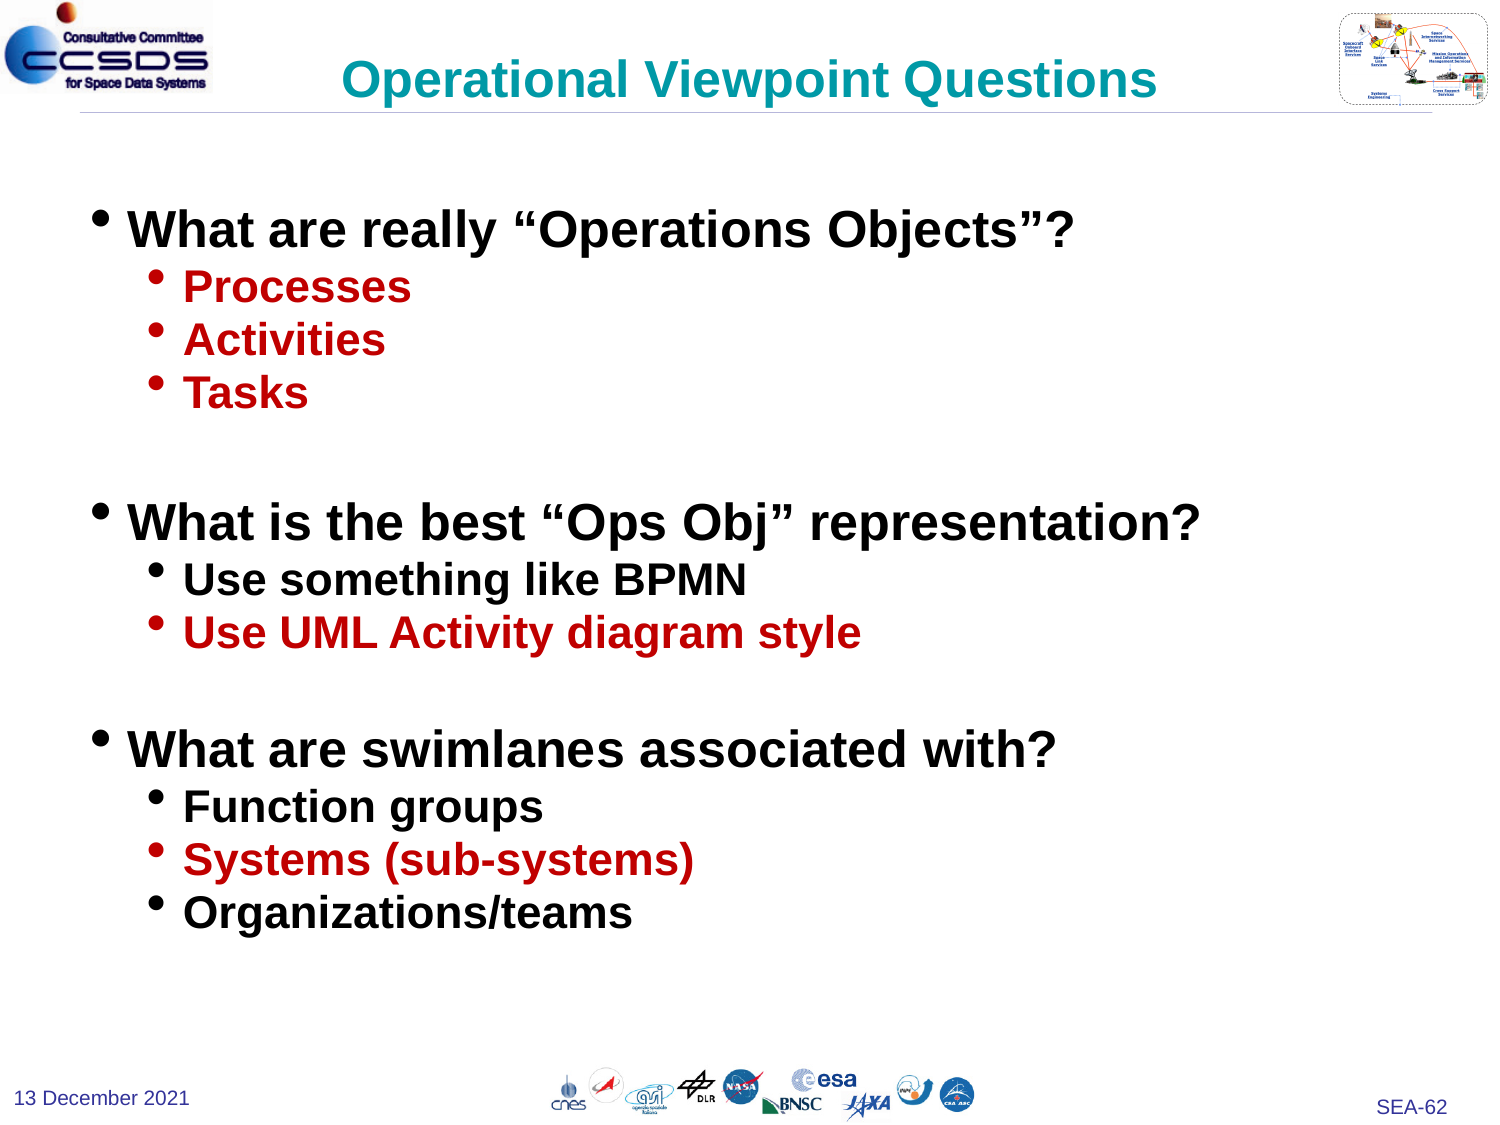

# Operational Viewpoint Questions
What are really “Operations Objects”?
Processes
Activities
Tasks

What is the best “Ops Obj” representation?
Use something like BPMN
Use UML Activity diagram style

What are swimlanes associated with?
Function groups
Systems (sub-systems)
Organizations/teams
13 December 2021